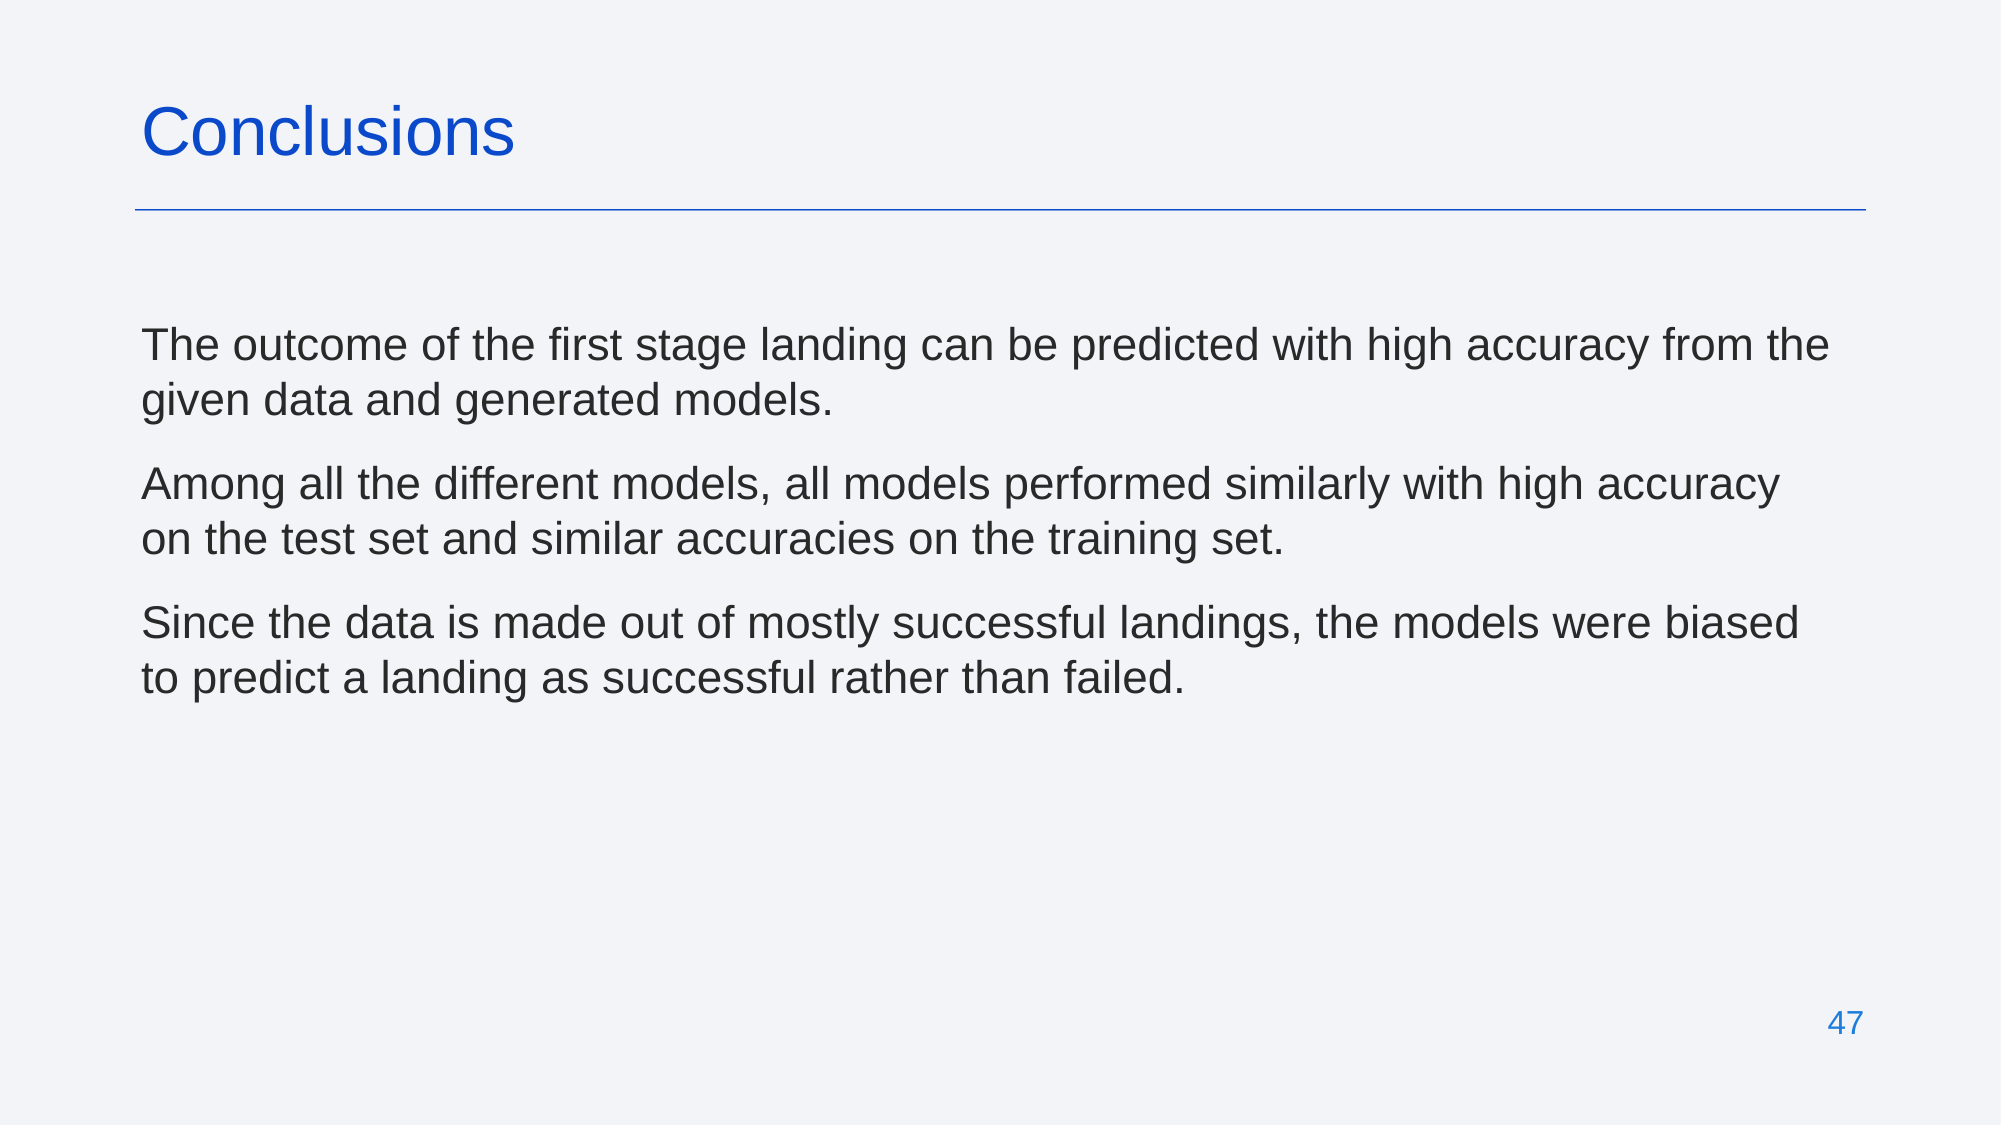

Conclusions
The outcome of the first stage landing can be predicted with high accuracy from the given data and generated models.
Among all the different models, all models performed similarly with high accuracy on the test set and similar accuracies on the training set.
Since the data is made out of mostly successful landings, the models were biased to predict a landing as successful rather than failed.
47